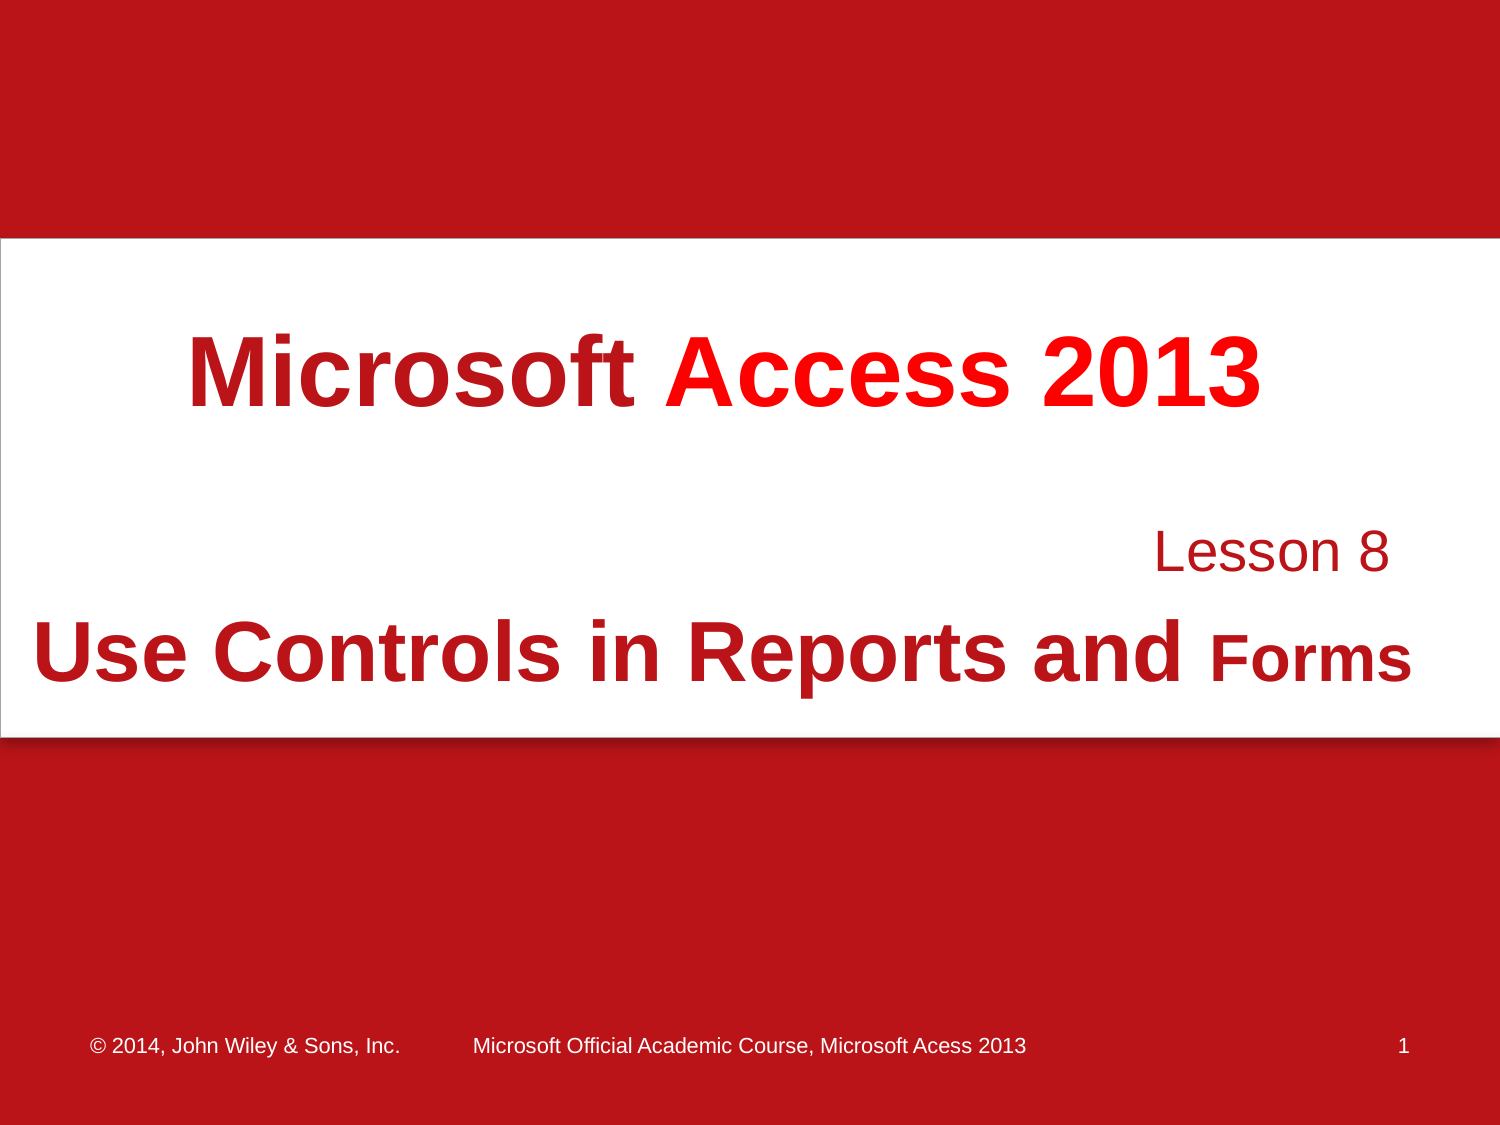

Microsoft Access 2013
Lesson 8
Use Controls in Reports and Forms
© 2014, John Wiley & Sons, Inc.
Microsoft Official Academic Course, Microsoft Acess 2013
1